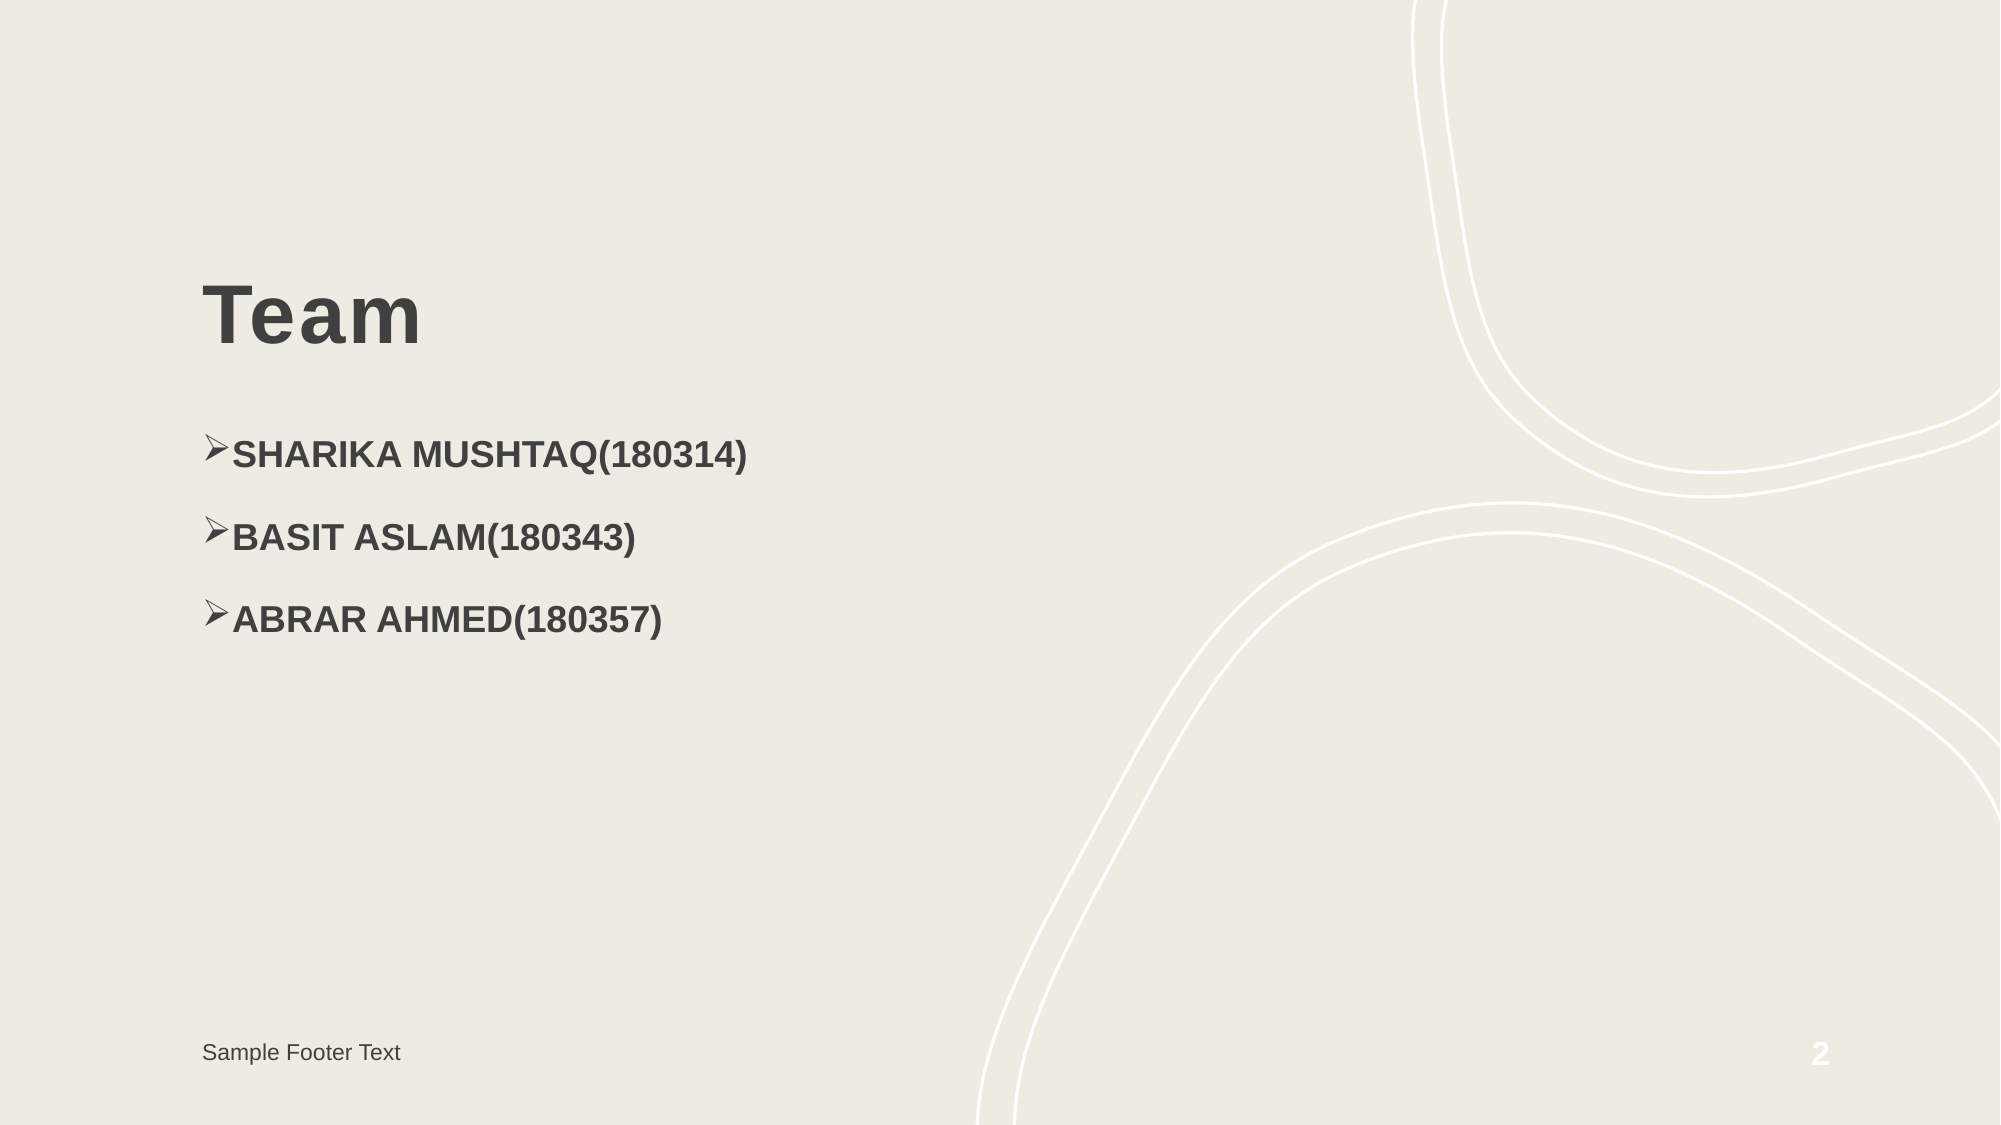

# Team
SHARIKA MUSHTAQ(180314)
BASIT ASLAM(180343)
ABRAR AHMED(180357)

Sample Footer Text
2